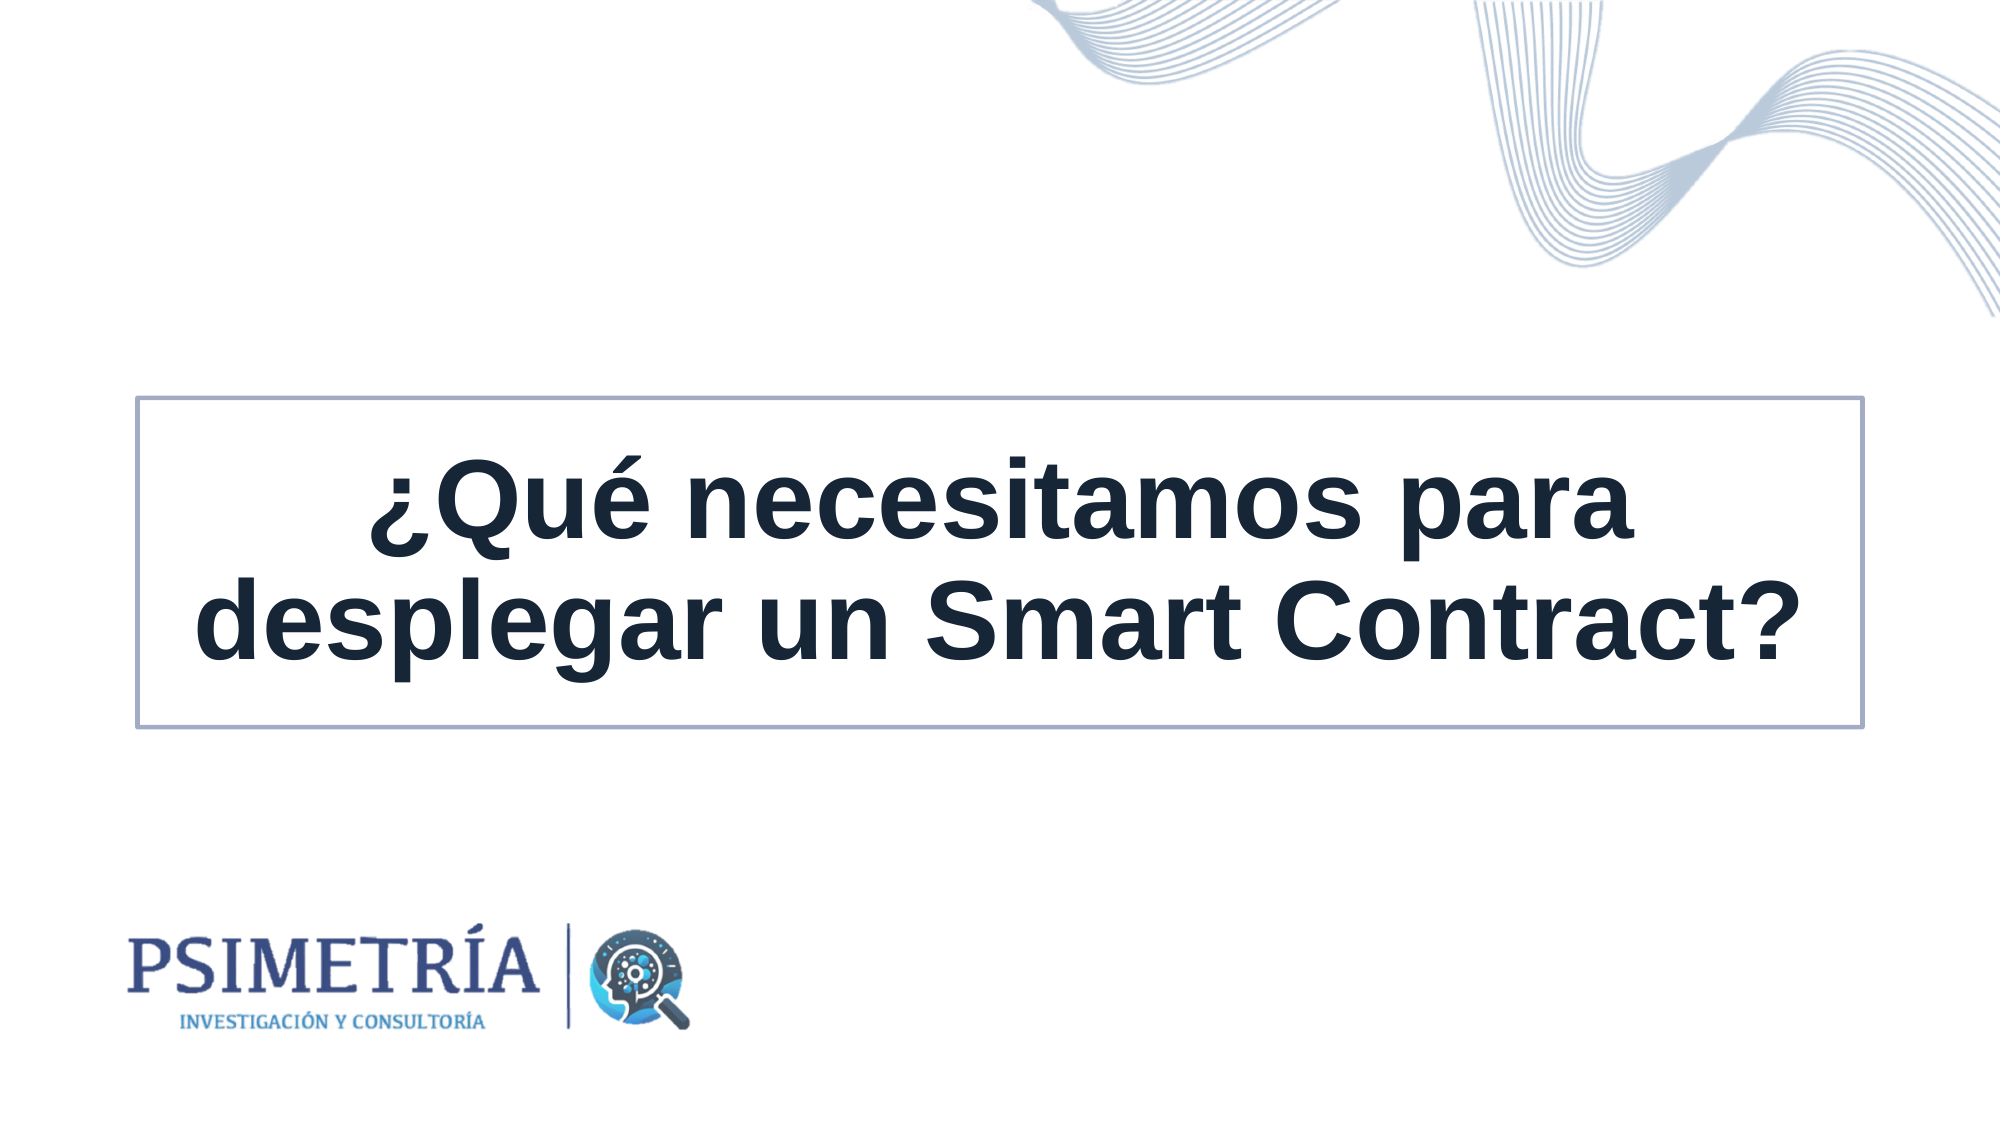

# ¿Qué necesitamos para desplegar un Smart Contract?